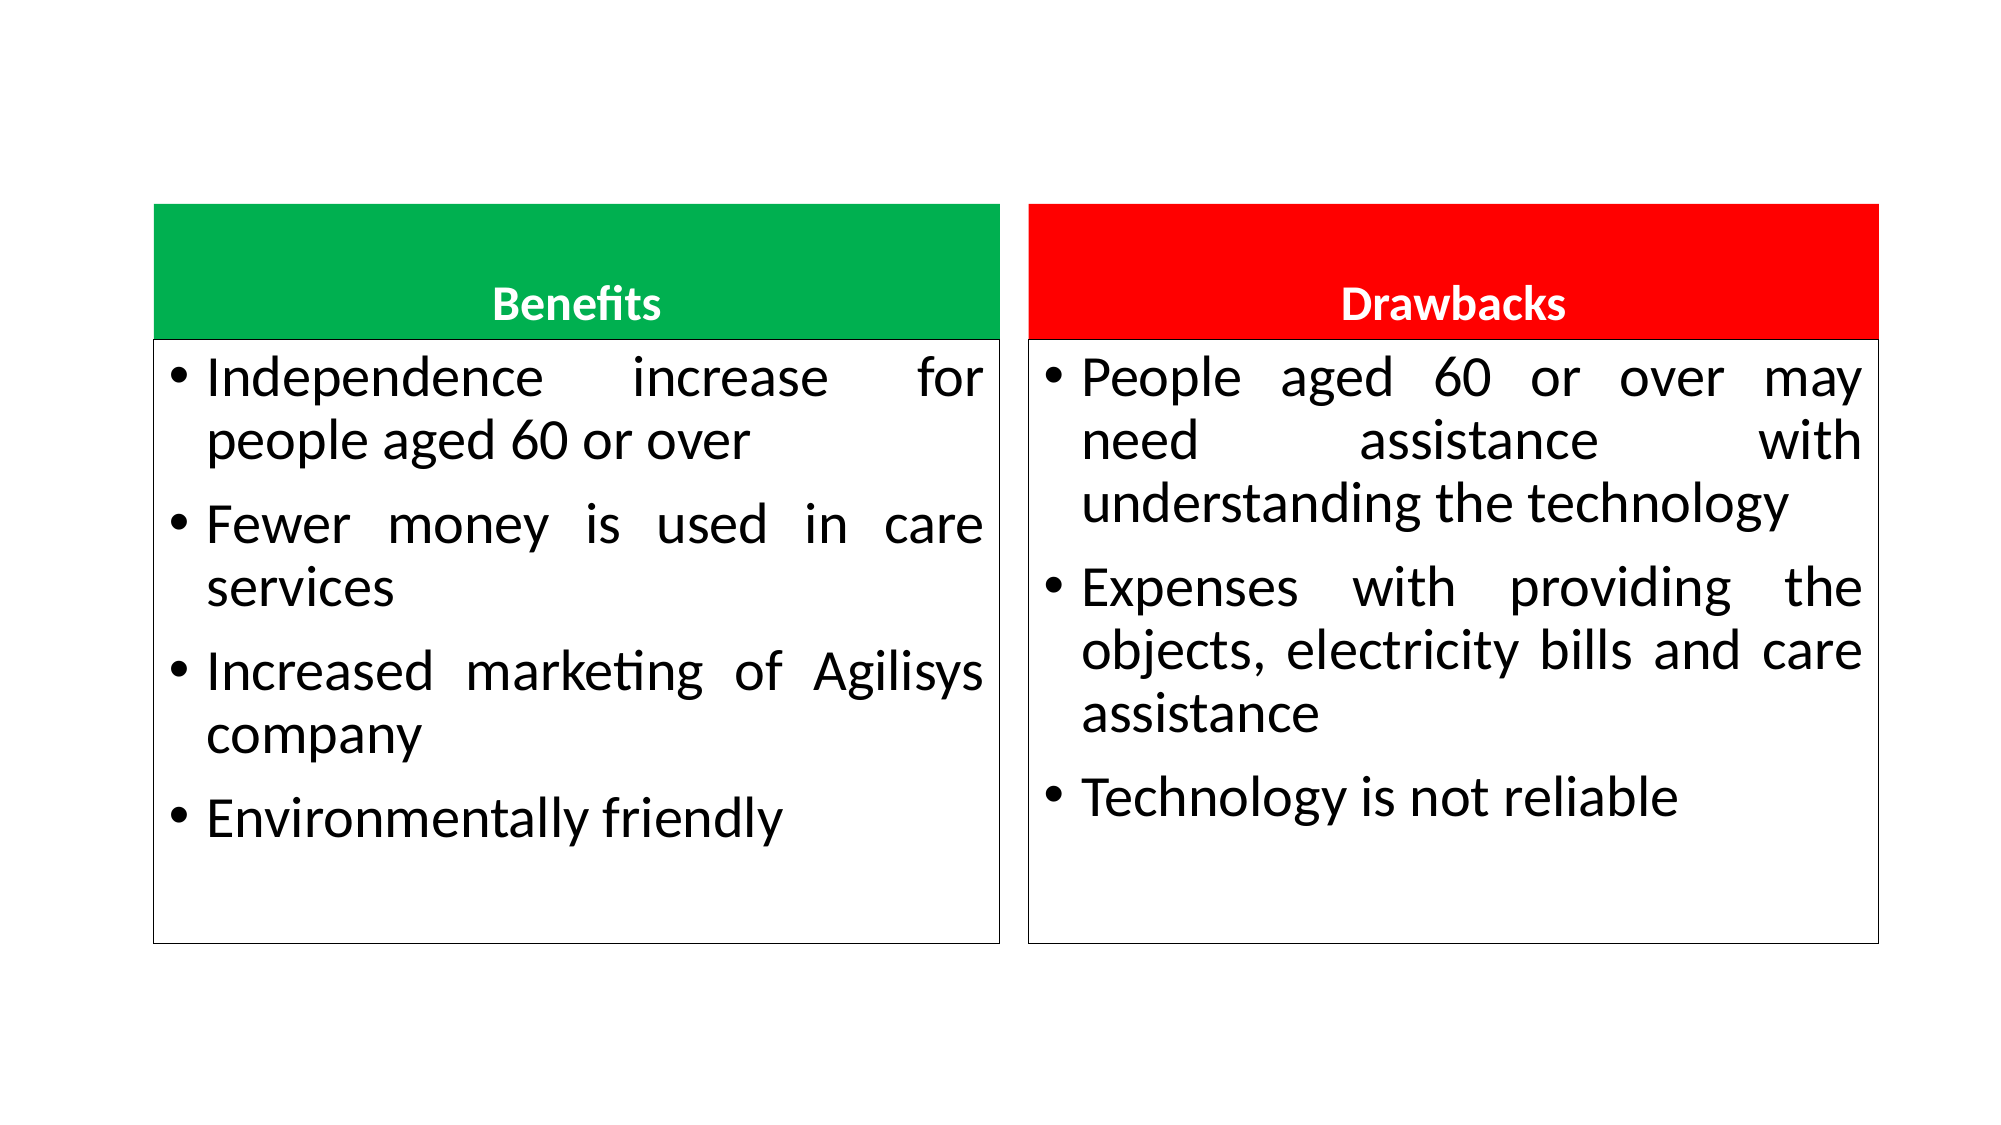

Benefits
Drawbacks
Independence increase for people aged 60 or over
Fewer money is used in care services
Increased marketing of Agilisys company
Environmentally friendly
People aged 60 or over may need assistance with understanding the technology
Expenses with providing the objects, electricity bills and care assistance
Technology is not reliable